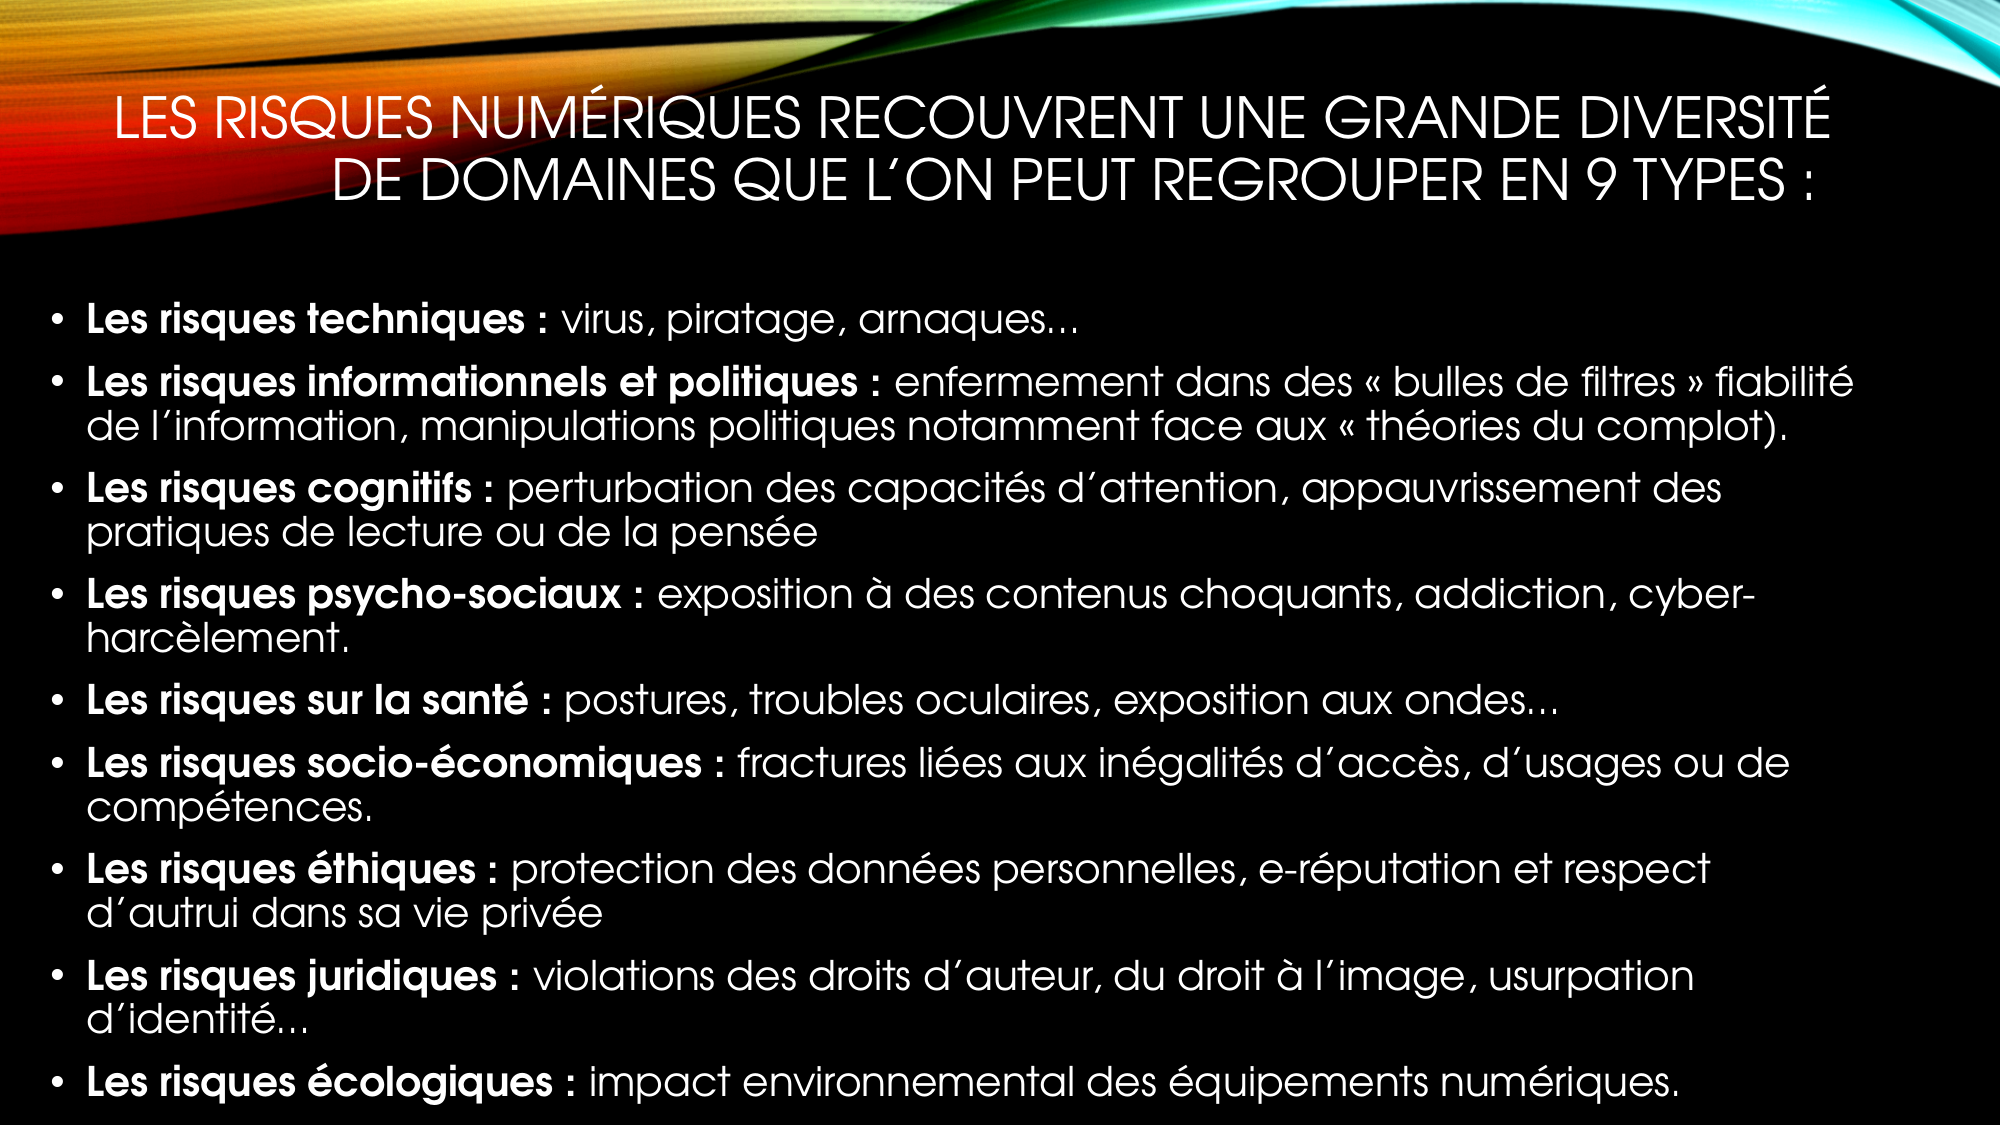

# Les risques numériques recouvrent une grande diversité de domaines que l’on peut regrouper en 9 types :
Les risques techniques : virus, piratage, arnaques…
Les risques informationnels et politiques : enfermement dans des « bulles de filtres » fiabilité de l’information, manipulations politiques notamment face aux « théories du complot).
Les risques cognitifs : perturbation des capacités d’attention, appauvrissement des pratiques de lecture ou de la pensée
Les risques psycho-sociaux : exposition à des contenus choquants, addiction, cyber-harcèlement.
Les risques sur la santé : postures, troubles oculaires, exposition aux ondes…
Les risques socio-économiques : fractures liées aux inégalités d’accès, d’usages ou de compétences.
Les risques éthiques : protection des données personnelles, e-réputation et respect d’autrui dans sa vie privée
Les risques juridiques : violations des droits d’auteur, du droit à l’image, usurpation d’identité…
Les risques écologiques : impact environnemental des équipements numériques.